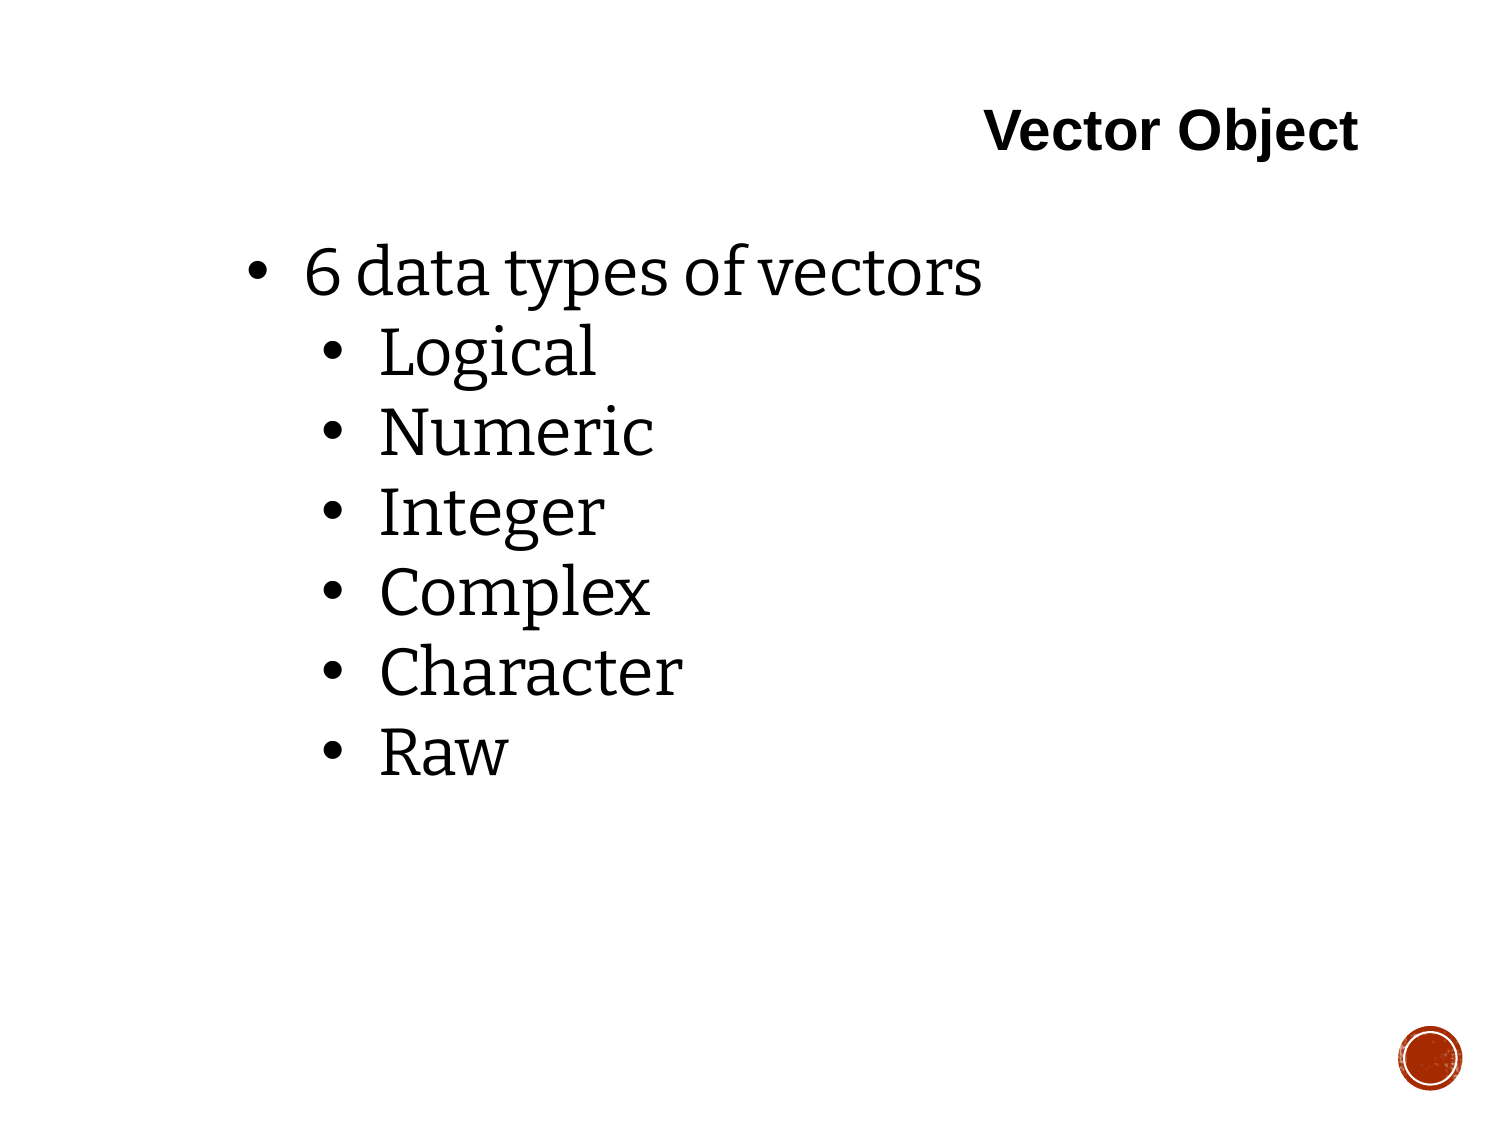

Vector Object
6 data types of vectors
Logical
Numeric
Integer
Complex
Character
Raw